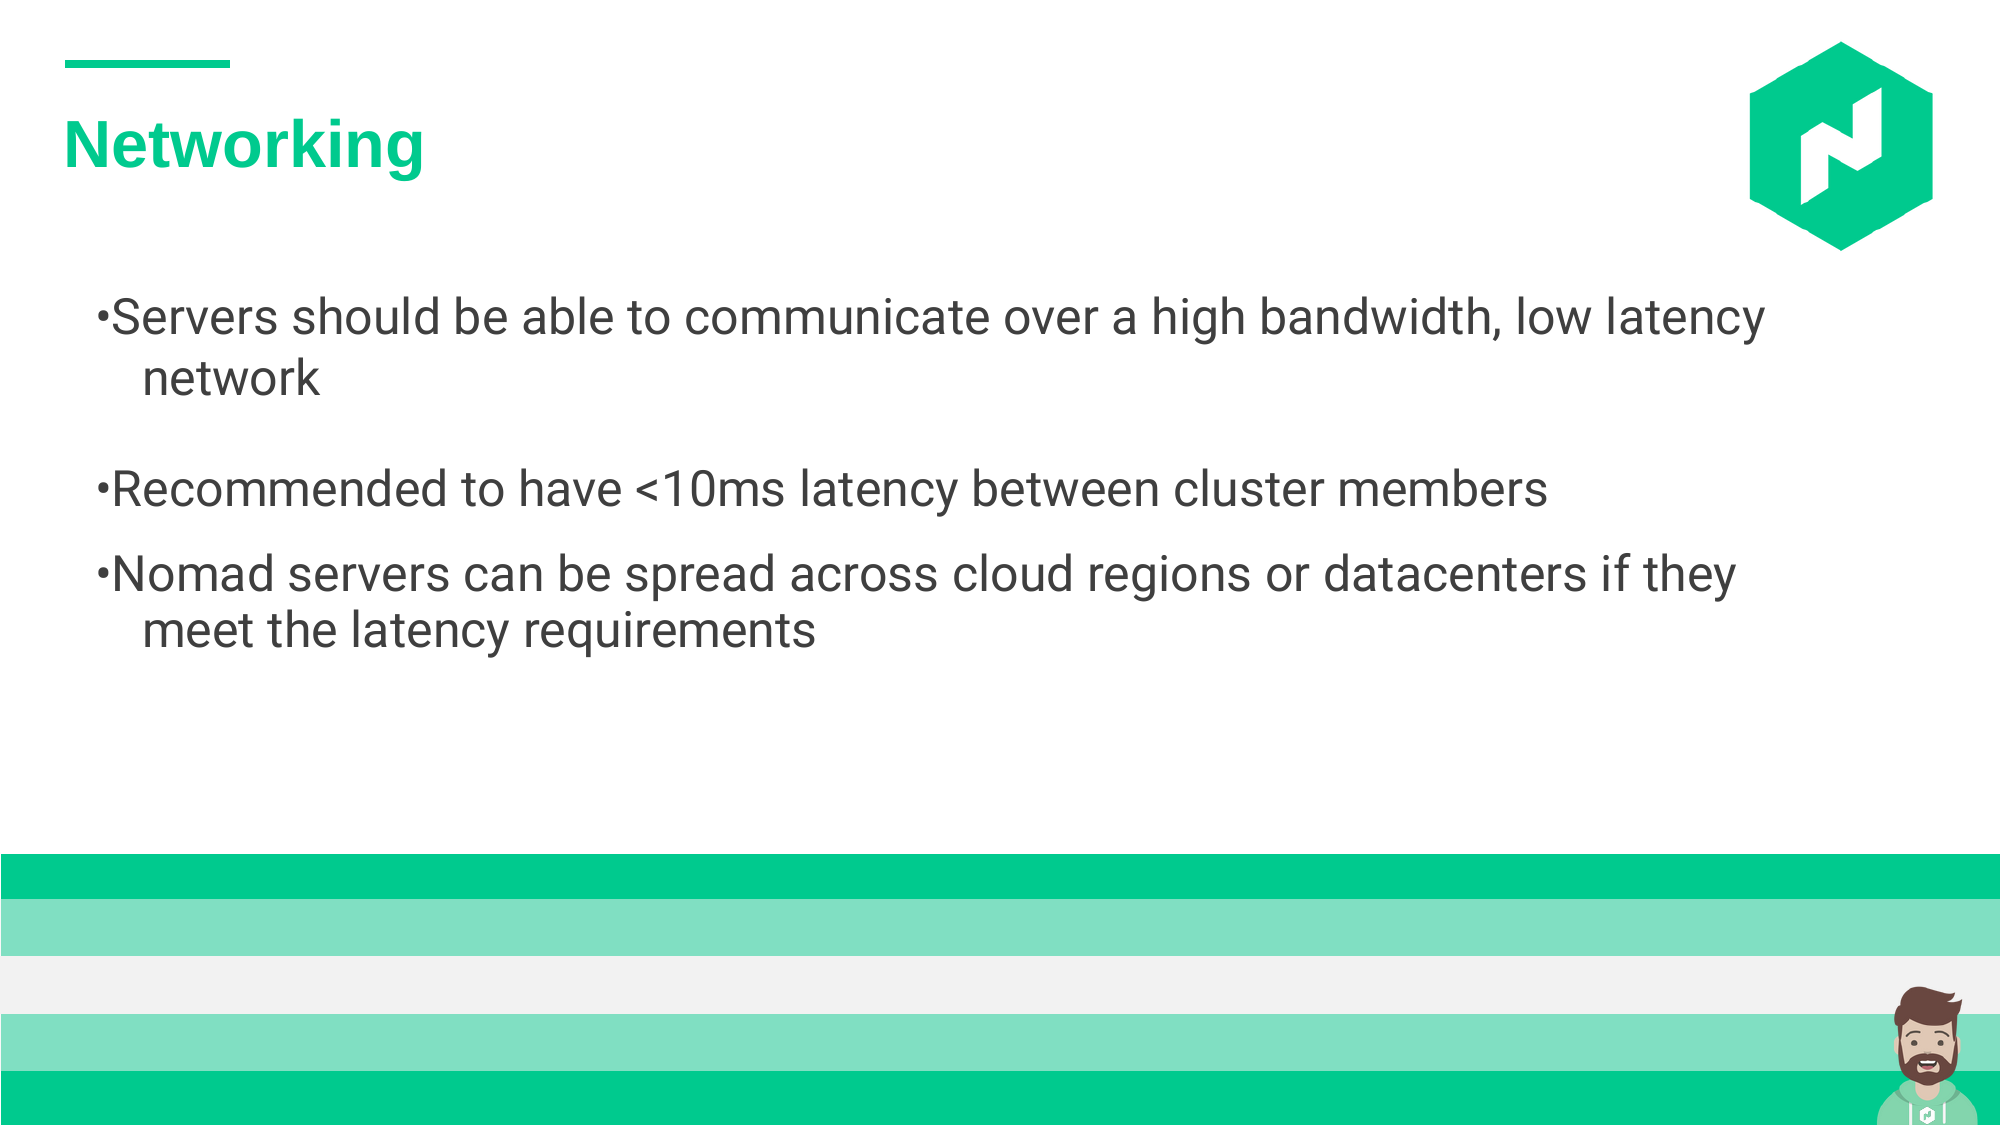

Networking
•Servers should be able to communicate over a high bandwidth, low latency
network
•Recommended to have <10ms latency between cluster members

•Nomad servers can be spread across cloud regions or datacenters if they
meet the latency requirements